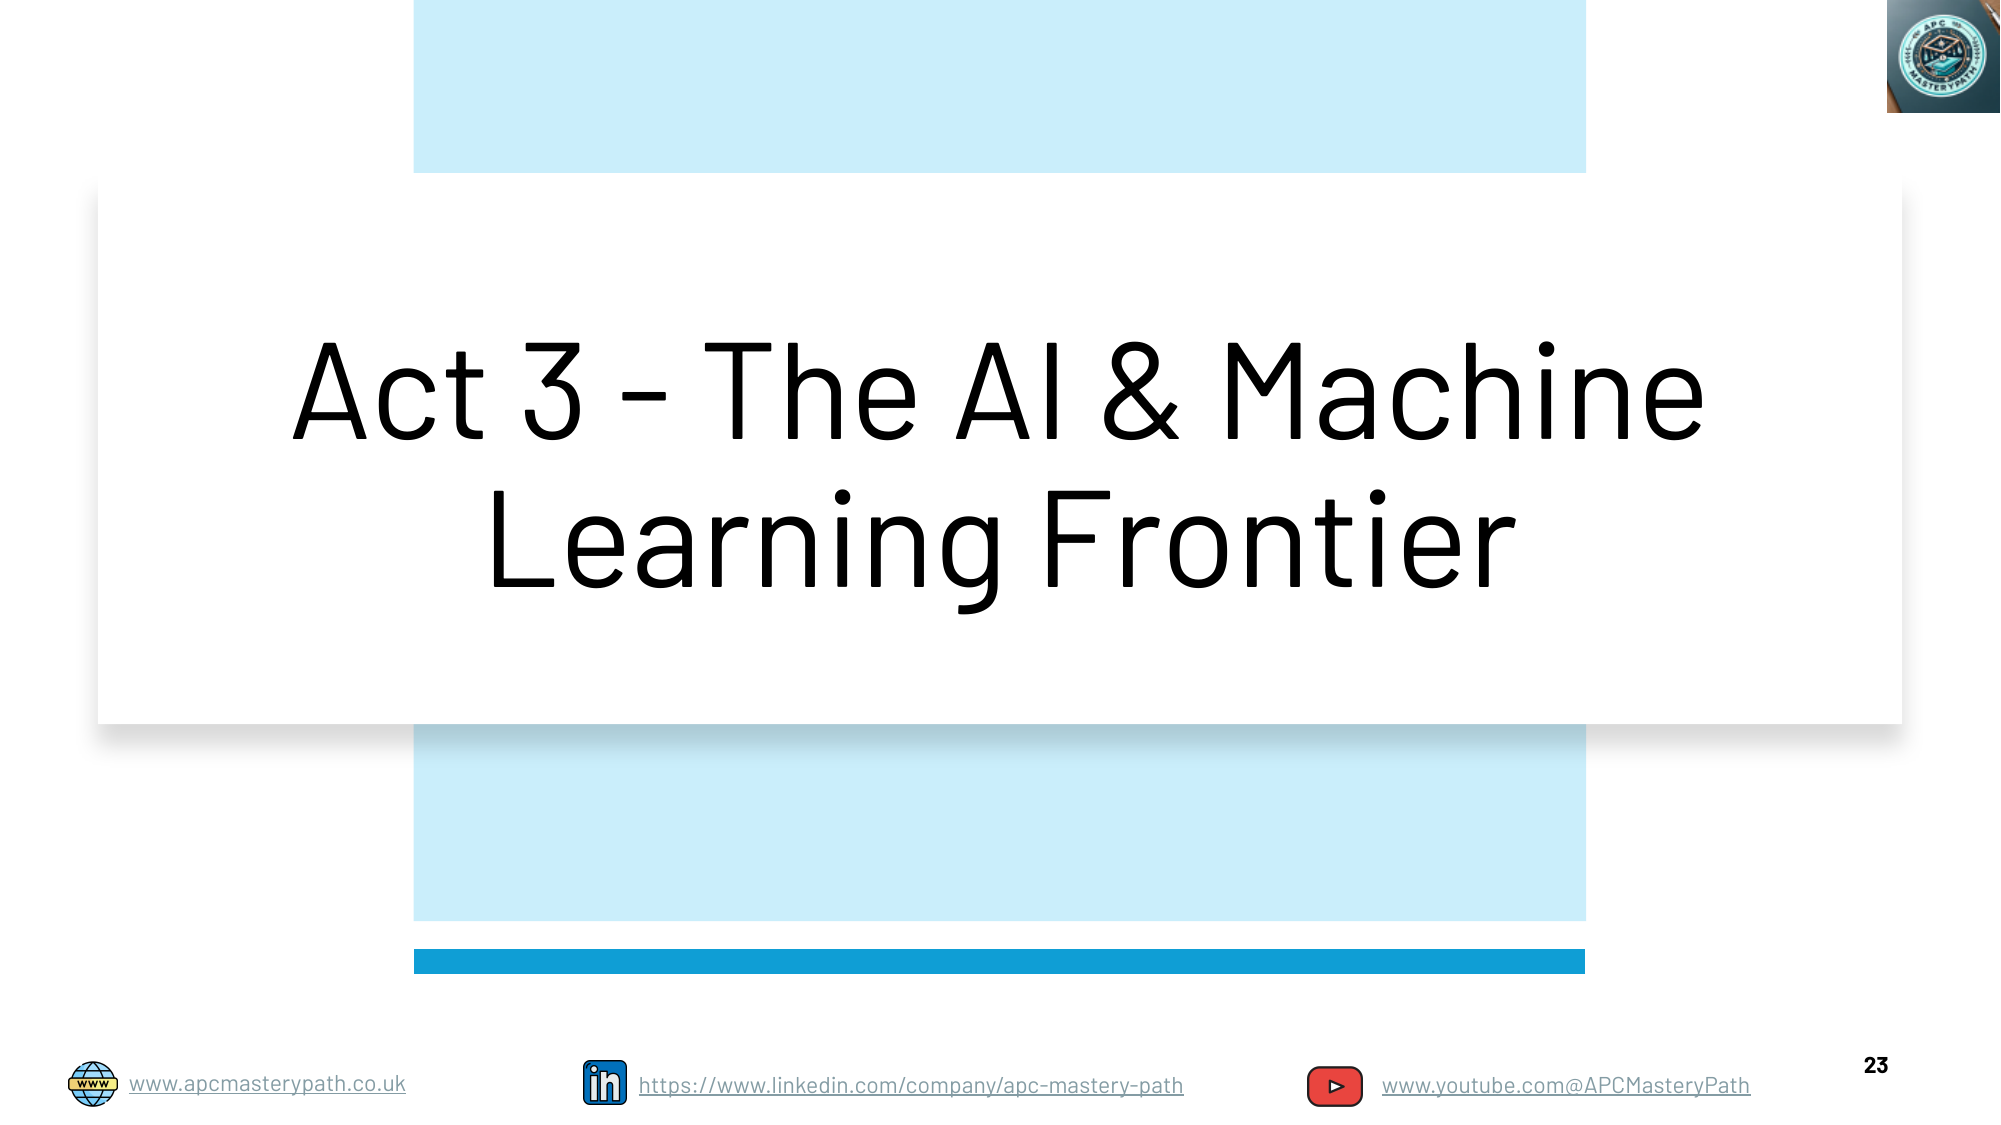

# Act 3 - The AI & Machine Learning Frontier

23